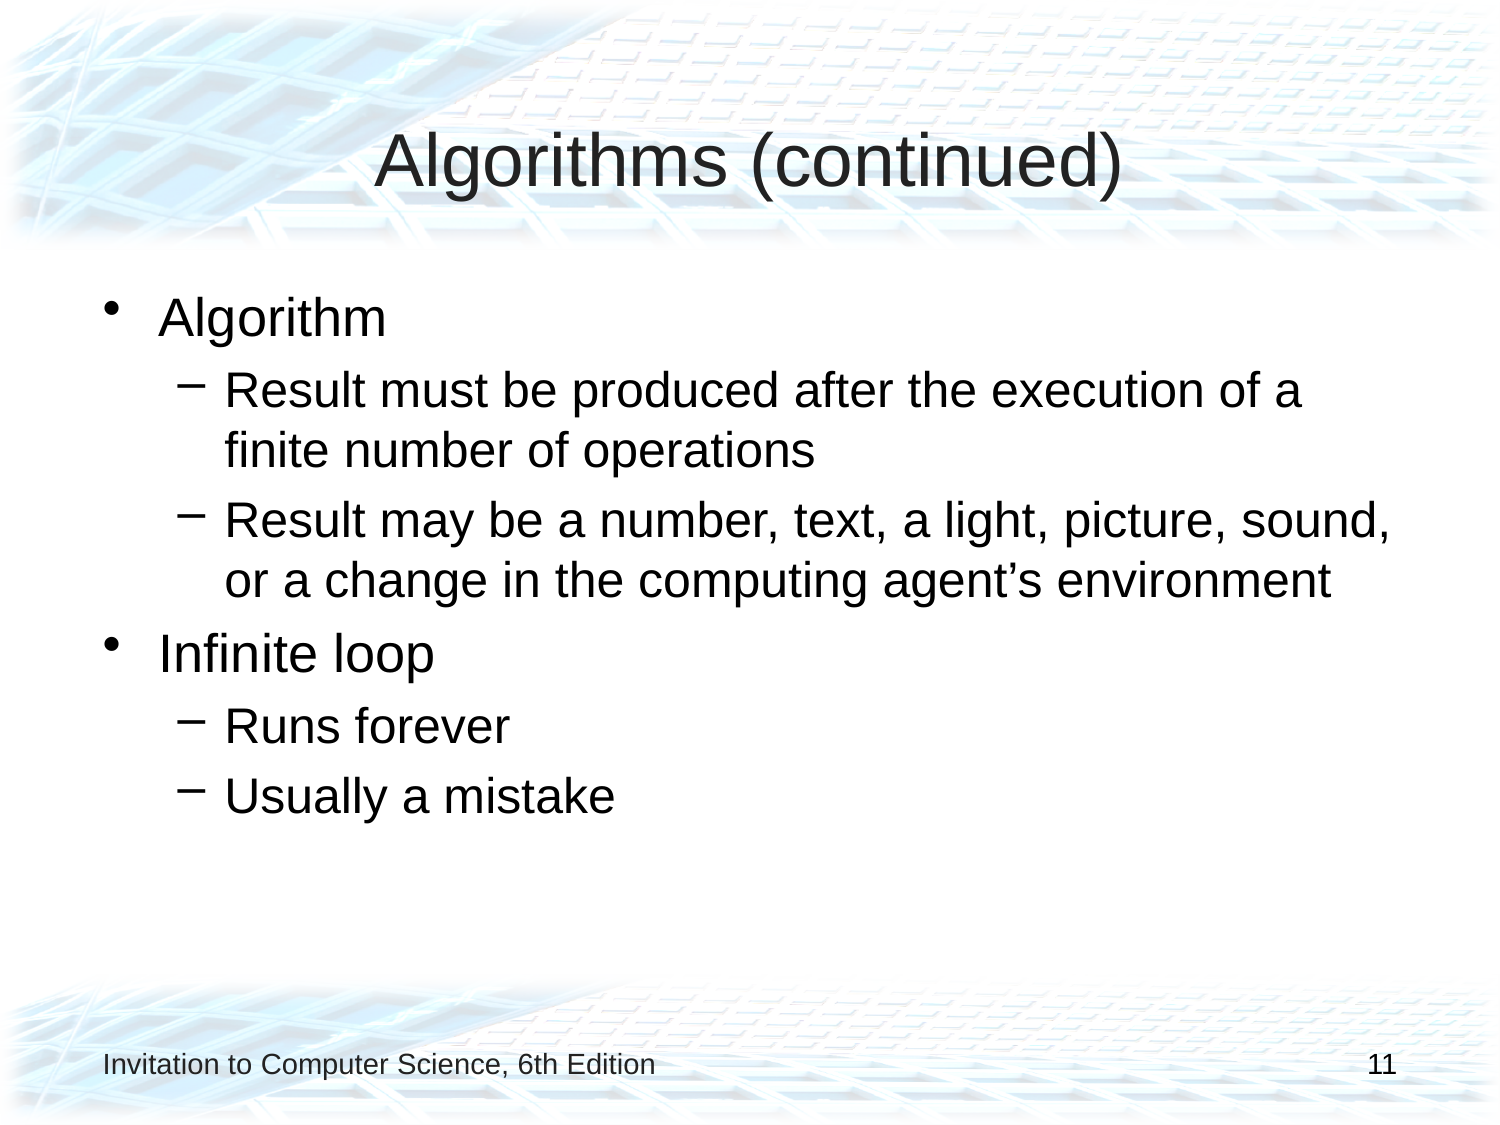

# Algorithms (continued)
Algorithm
Result must be produced after the execution of a finite number of operations
Result may be a number, text, a light, picture, sound, or a change in the computing agent’s environment
Infinite loop
Runs forever
Usually a mistake
Invitation to Computer Science, 6th Edition
11